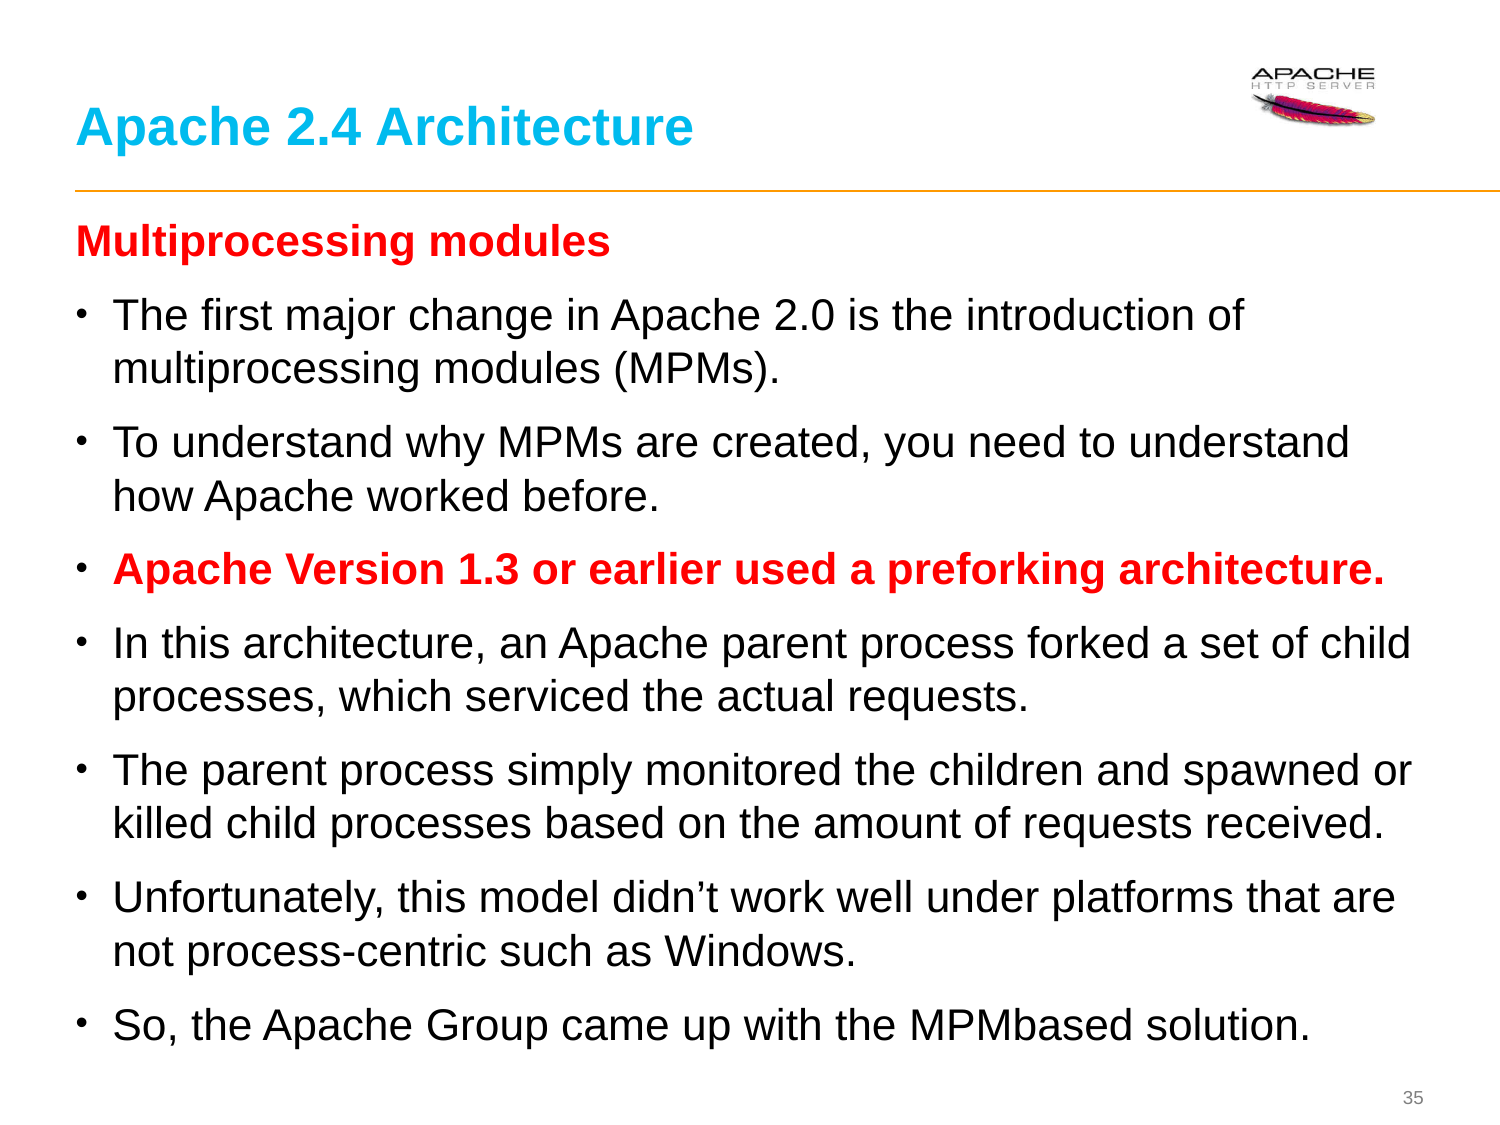

# Apache 2.4 Architecture
Multiprocessing modules
The first major change in Apache 2.0 is the introduction of multiprocessing modules (MPMs).
To understand why MPMs are created, you need to understand how Apache worked before.
Apache Version 1.3 or earlier used a preforking architecture.
In this architecture, an Apache parent process forked a set of child processes, which serviced the actual requests.
The parent process simply monitored the children and spawned or killed child processes based on the amount of requests received.
Unfortunately, this model didn’t work well under platforms that are not process-centric such as Windows.
So, the Apache Group came up with the MPMbased solution.